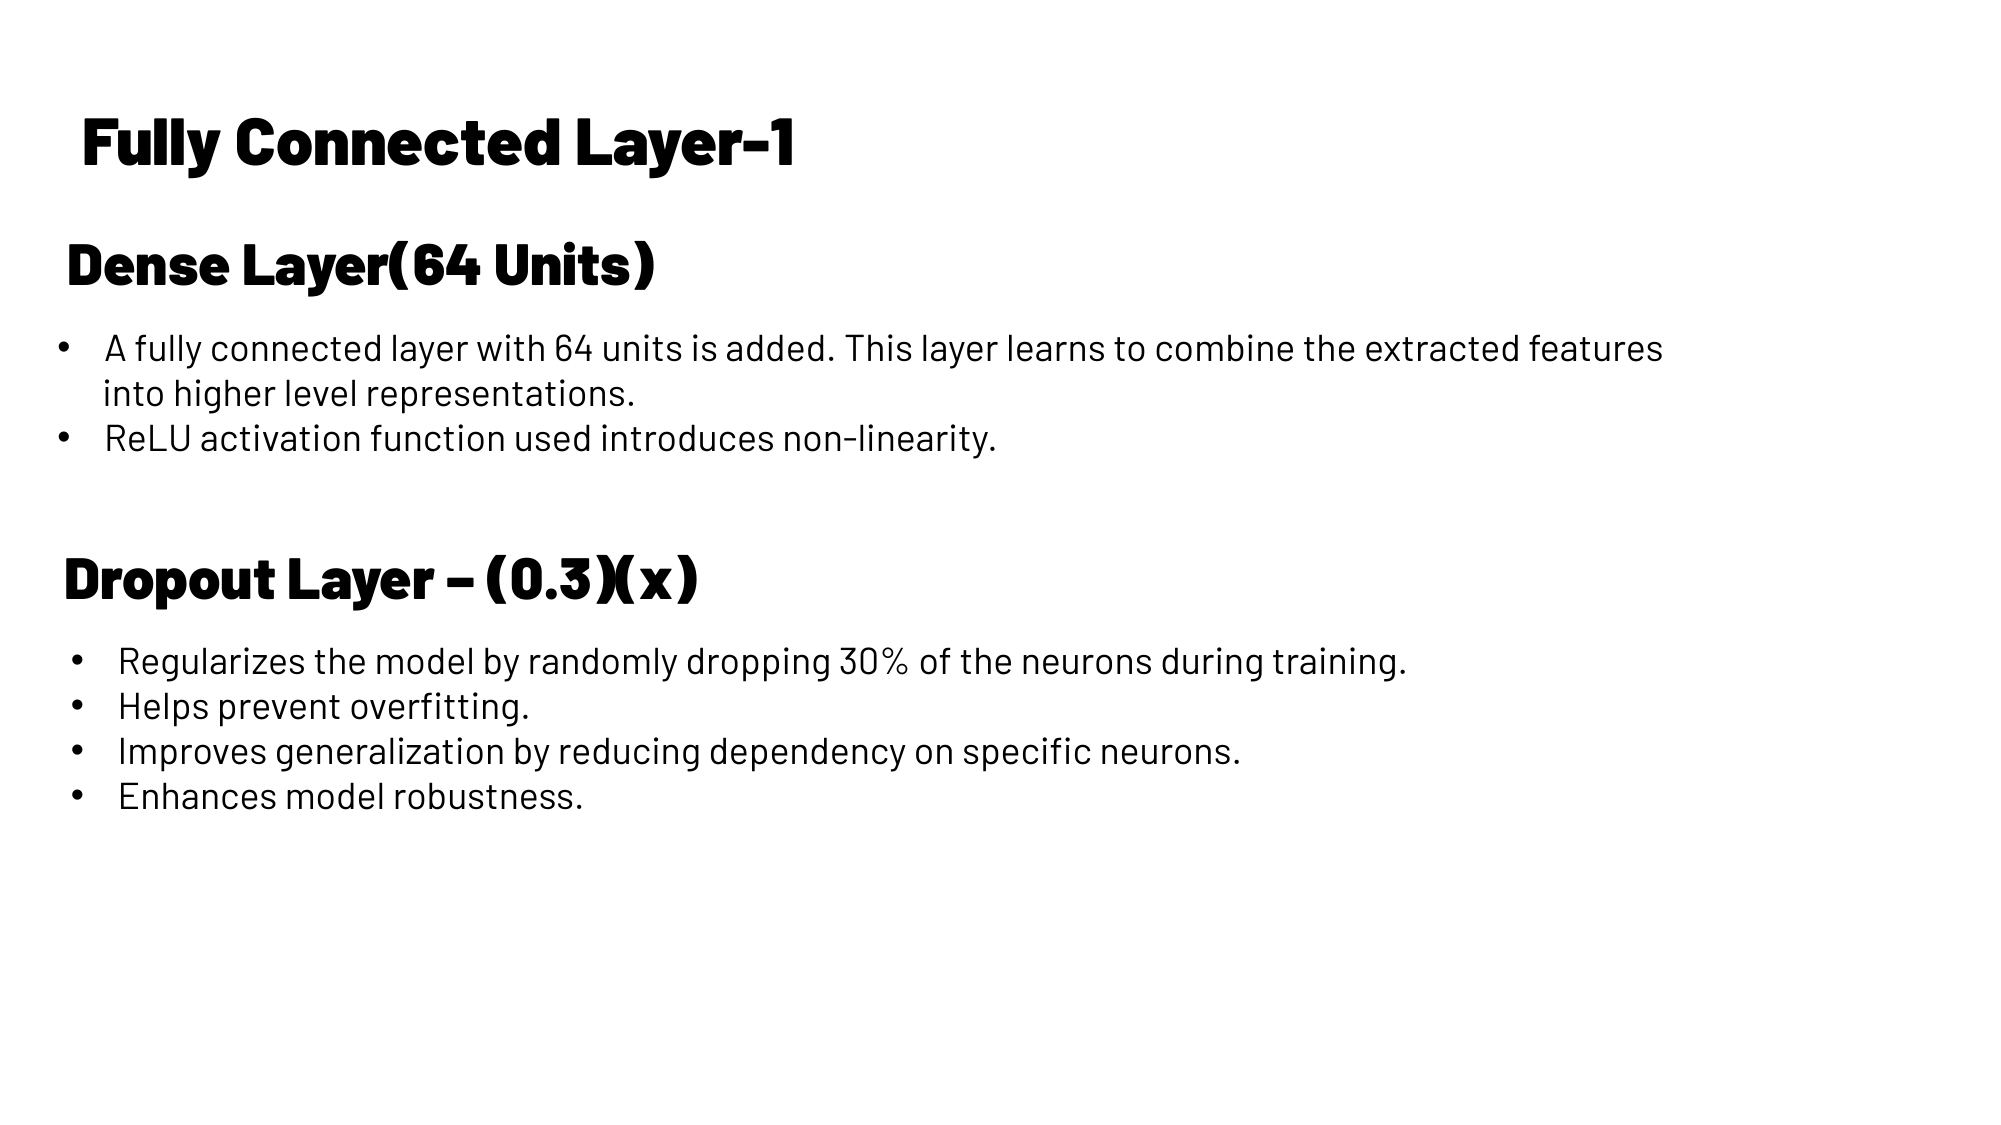

Fully Connected Layer-1
Dense Layer(64 Units)
A fully connected layer with 64 units is added. This layer learns to combine the extracted features
      into higher level representations.
ReLU activation function used introduces non-linearity.
Dropout Layer – (0.3)(x)
Regularizes the model by randomly dropping 30% of the neurons during training.
Helps prevent overfitting.
Improves generalization by reducing dependency on specific neurons.
Enhances model robustness.